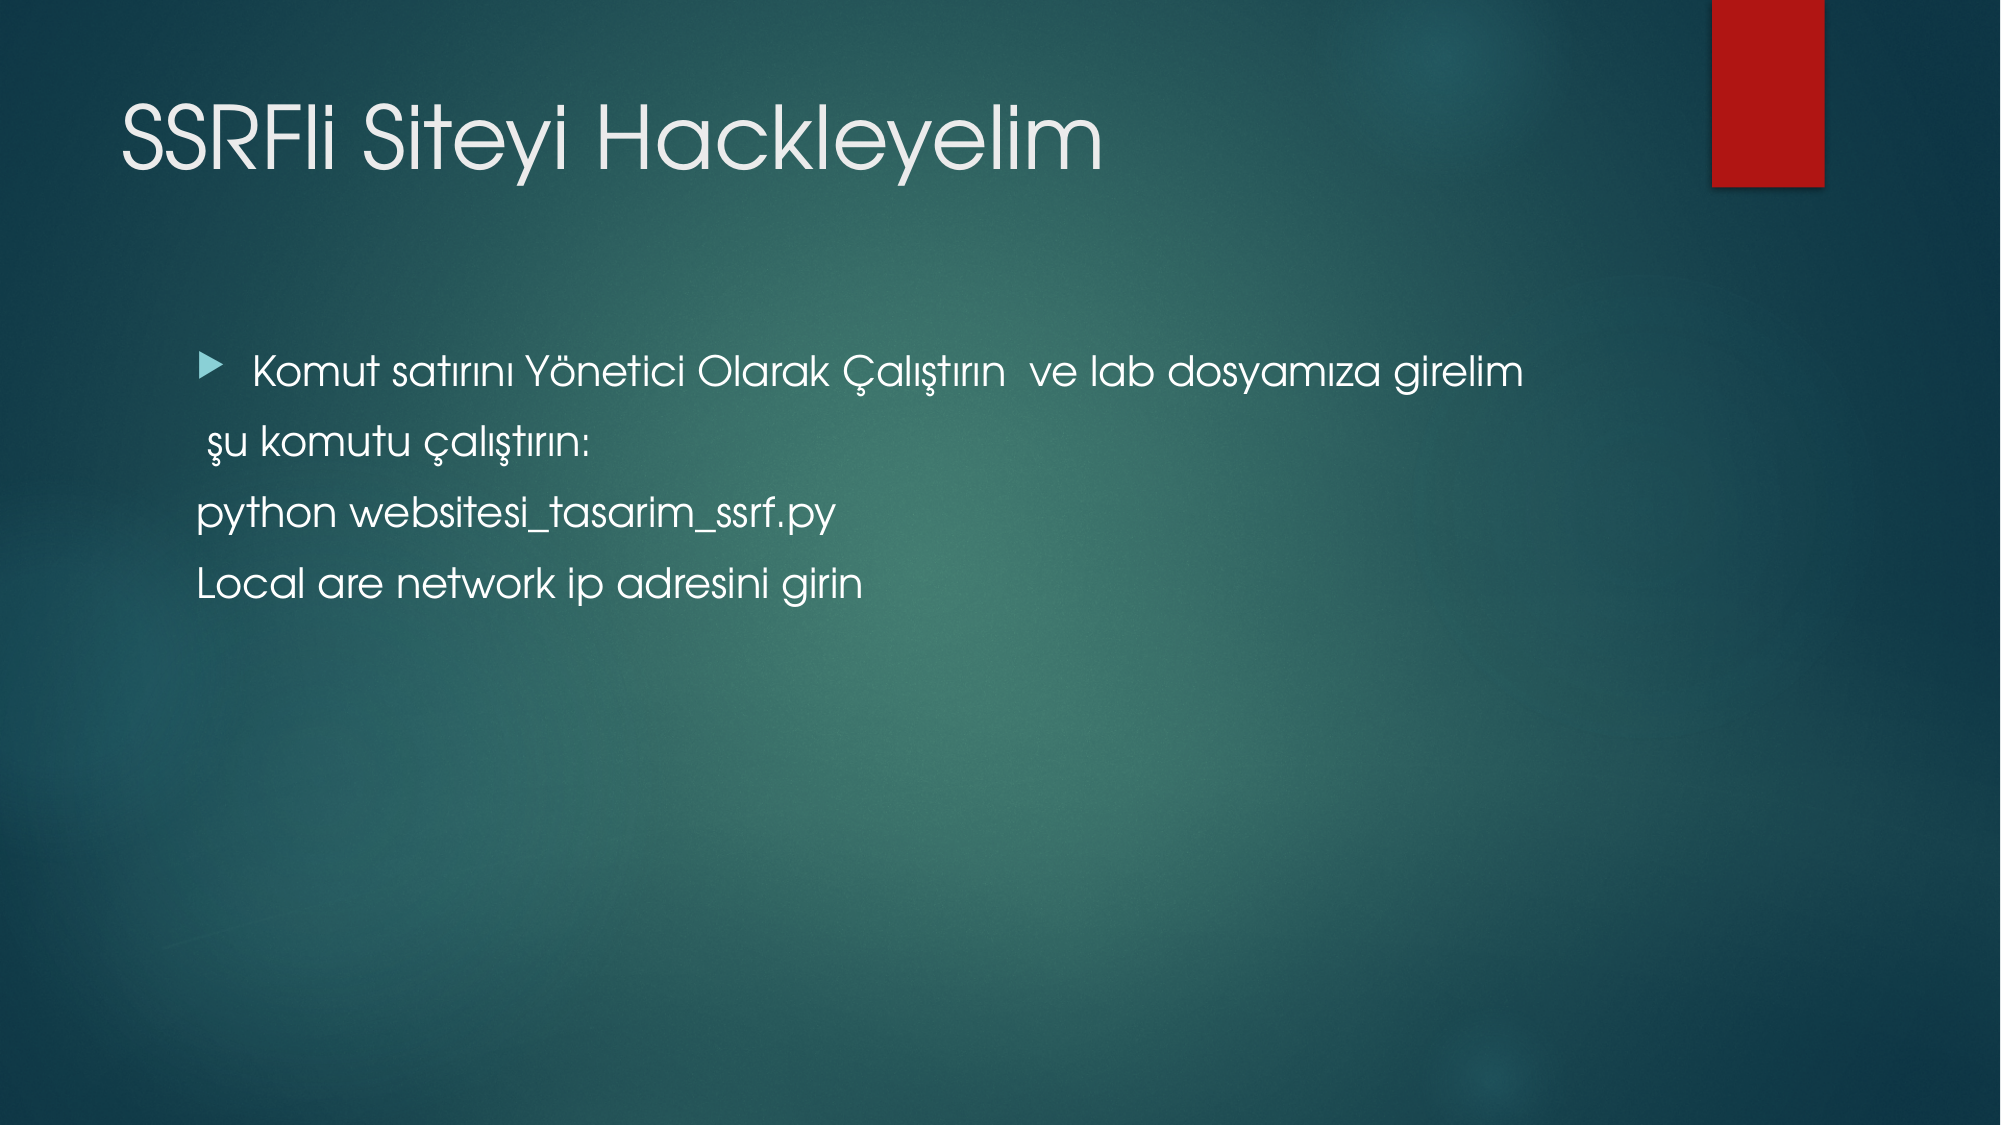

# SSRFli Siteyi Hackleyelim
Komut satırını Yönetici Olarak Çalıştırın  ve lab dosyamıza girelim
 şu komutu çalıştırın:
python websitesi_tasarim_ssrf.py
Local are network ip adresini girin